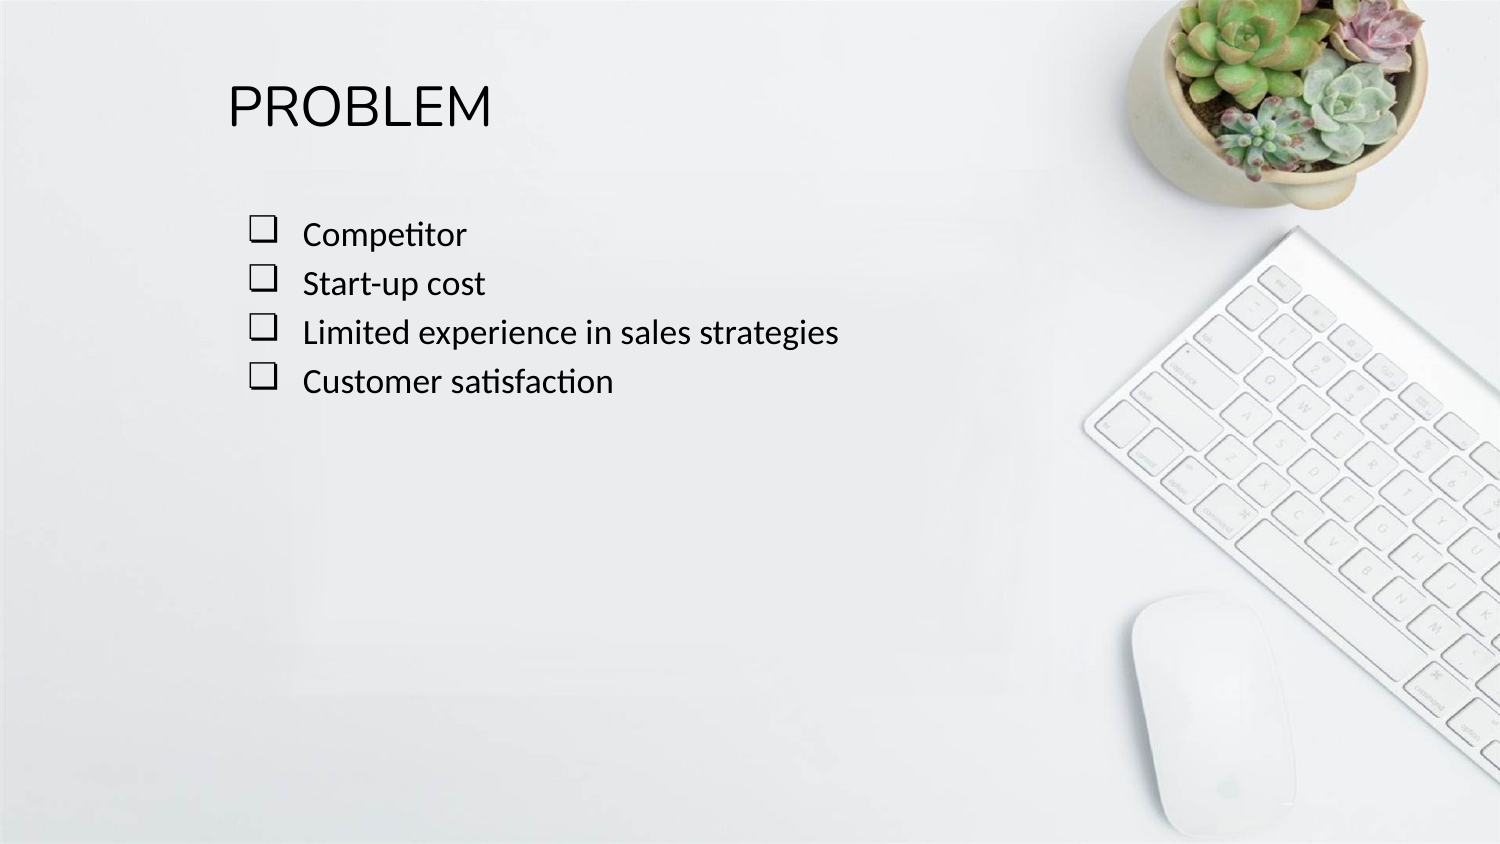

# PROBLEM

Competitor
Start-up cost
Limited experience in sales strategies
Customer satisfaction